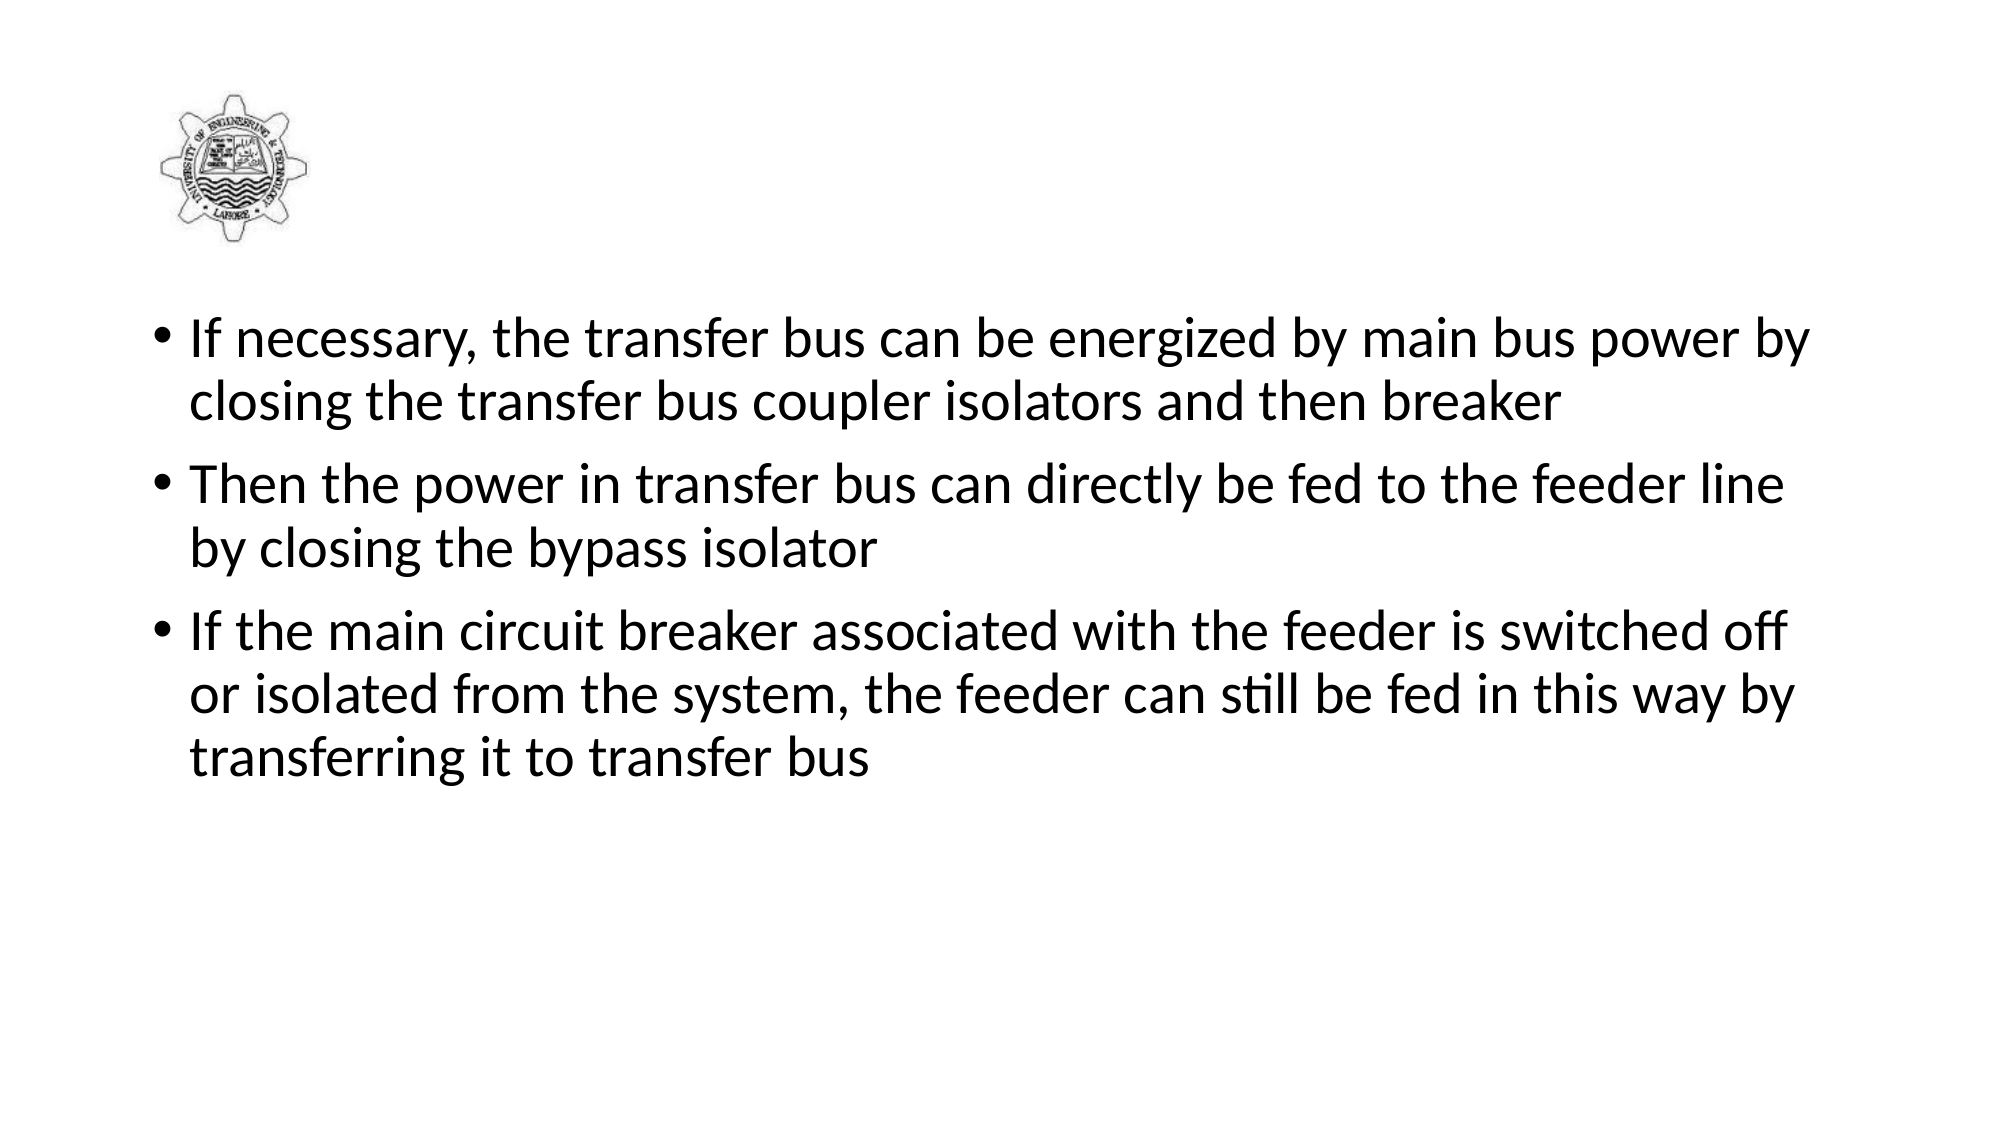

#
If necessary, the transfer bus can be energized by main bus power by closing the transfer bus coupler isolators and then breaker
Then the power in transfer bus can directly be fed to the feeder line by closing the bypass isolator
If the main circuit breaker associated with the feeder is switched off or isolated from the system, the feeder can still be fed in this way by transferring it to transfer bus